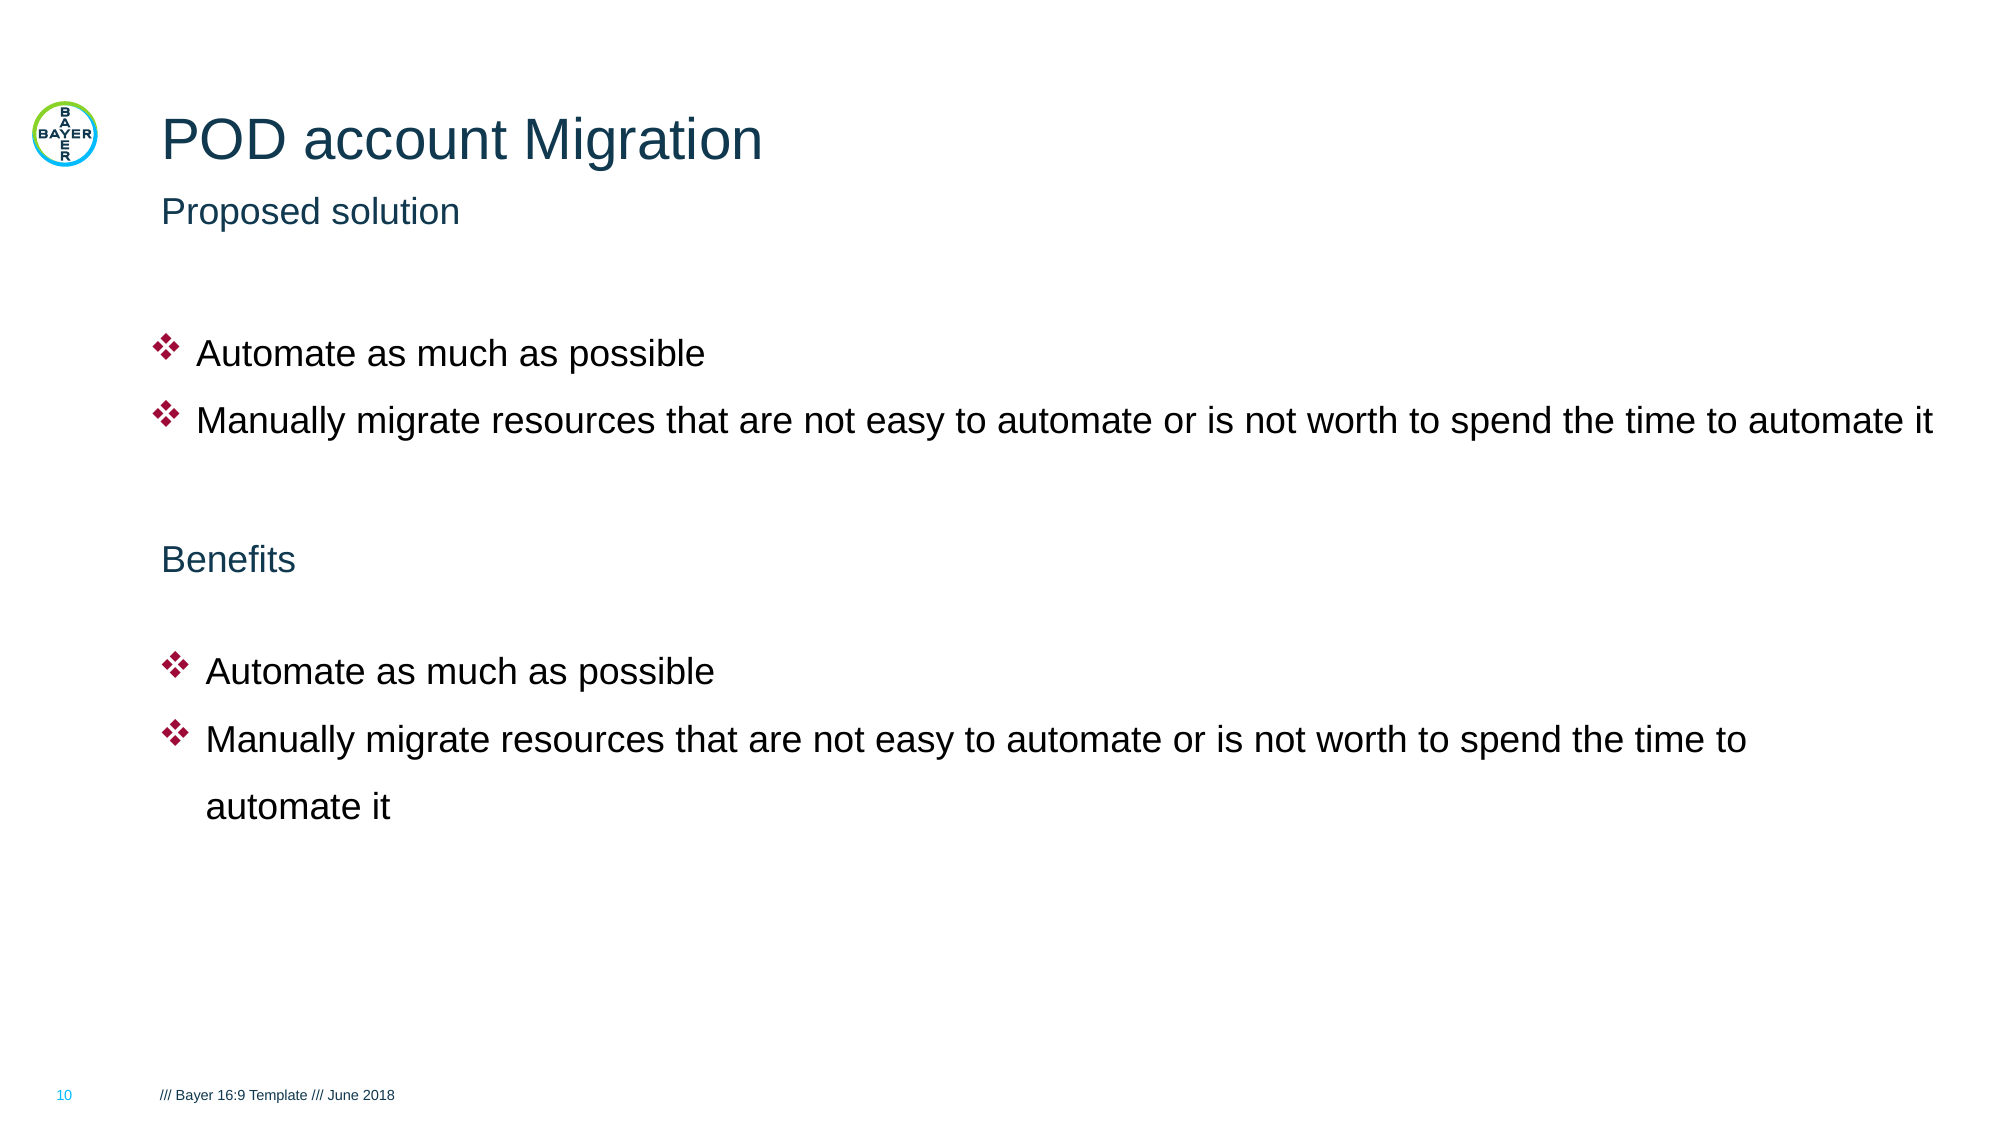

# POD account Migration
Proposed solution
Automate as much as possible
Manually migrate resources that are not easy to automate or is not worth to spend the time to automate it

Benefits
Automate as much as possible
Manually migrate resources that are not easy to automate or is not worth to spend the time to automate it

10
/// Bayer 16:9 Template /// June 2018